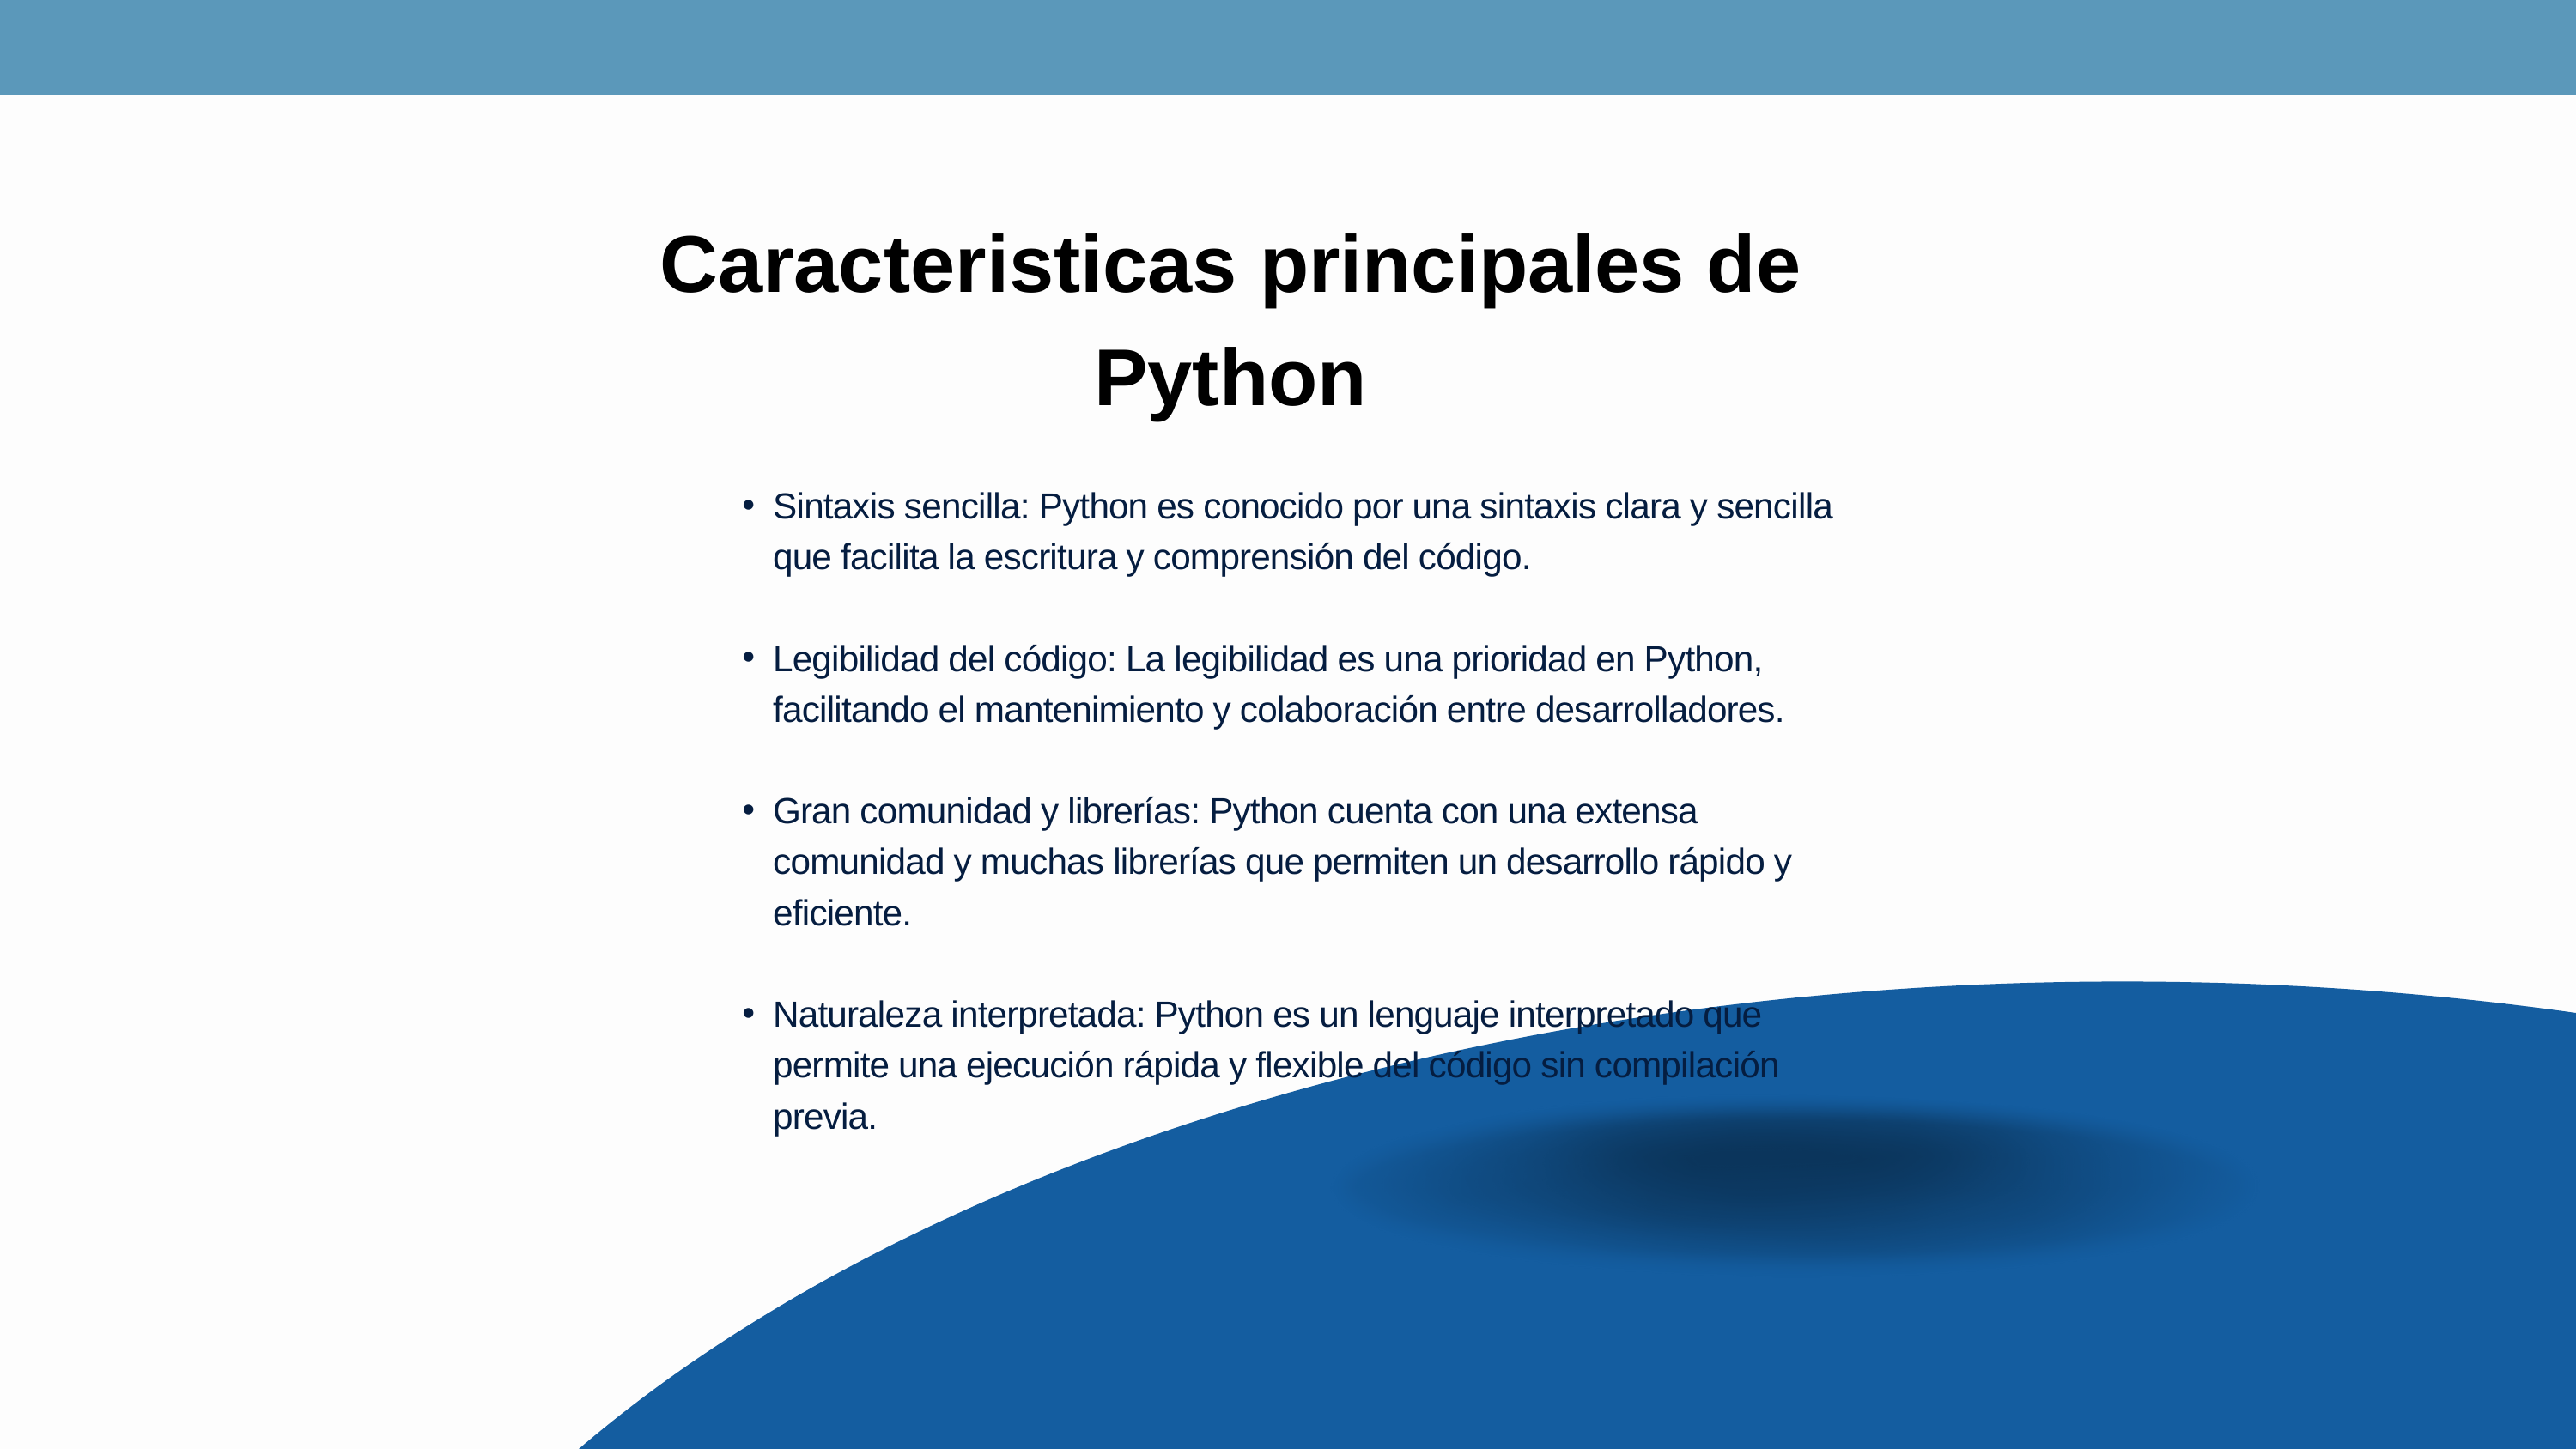

Caracteristicas principales de Python
Sintaxis sencilla: Python es conocido por una sintaxis clara y sencilla que facilita la escritura y comprensión del código.

Legibilidad del código: La legibilidad es una prioridad en Python, facilitando el mantenimiento y colaboración entre desarrolladores.

Gran comunidad y librerías: Python cuenta con una extensa comunidad y muchas librerías que permiten un desarrollo rápido y eficiente.

Naturaleza interpretada: Python es un lenguaje interpretado que permite una ejecución rápida y flexible del código sin compilación previa.